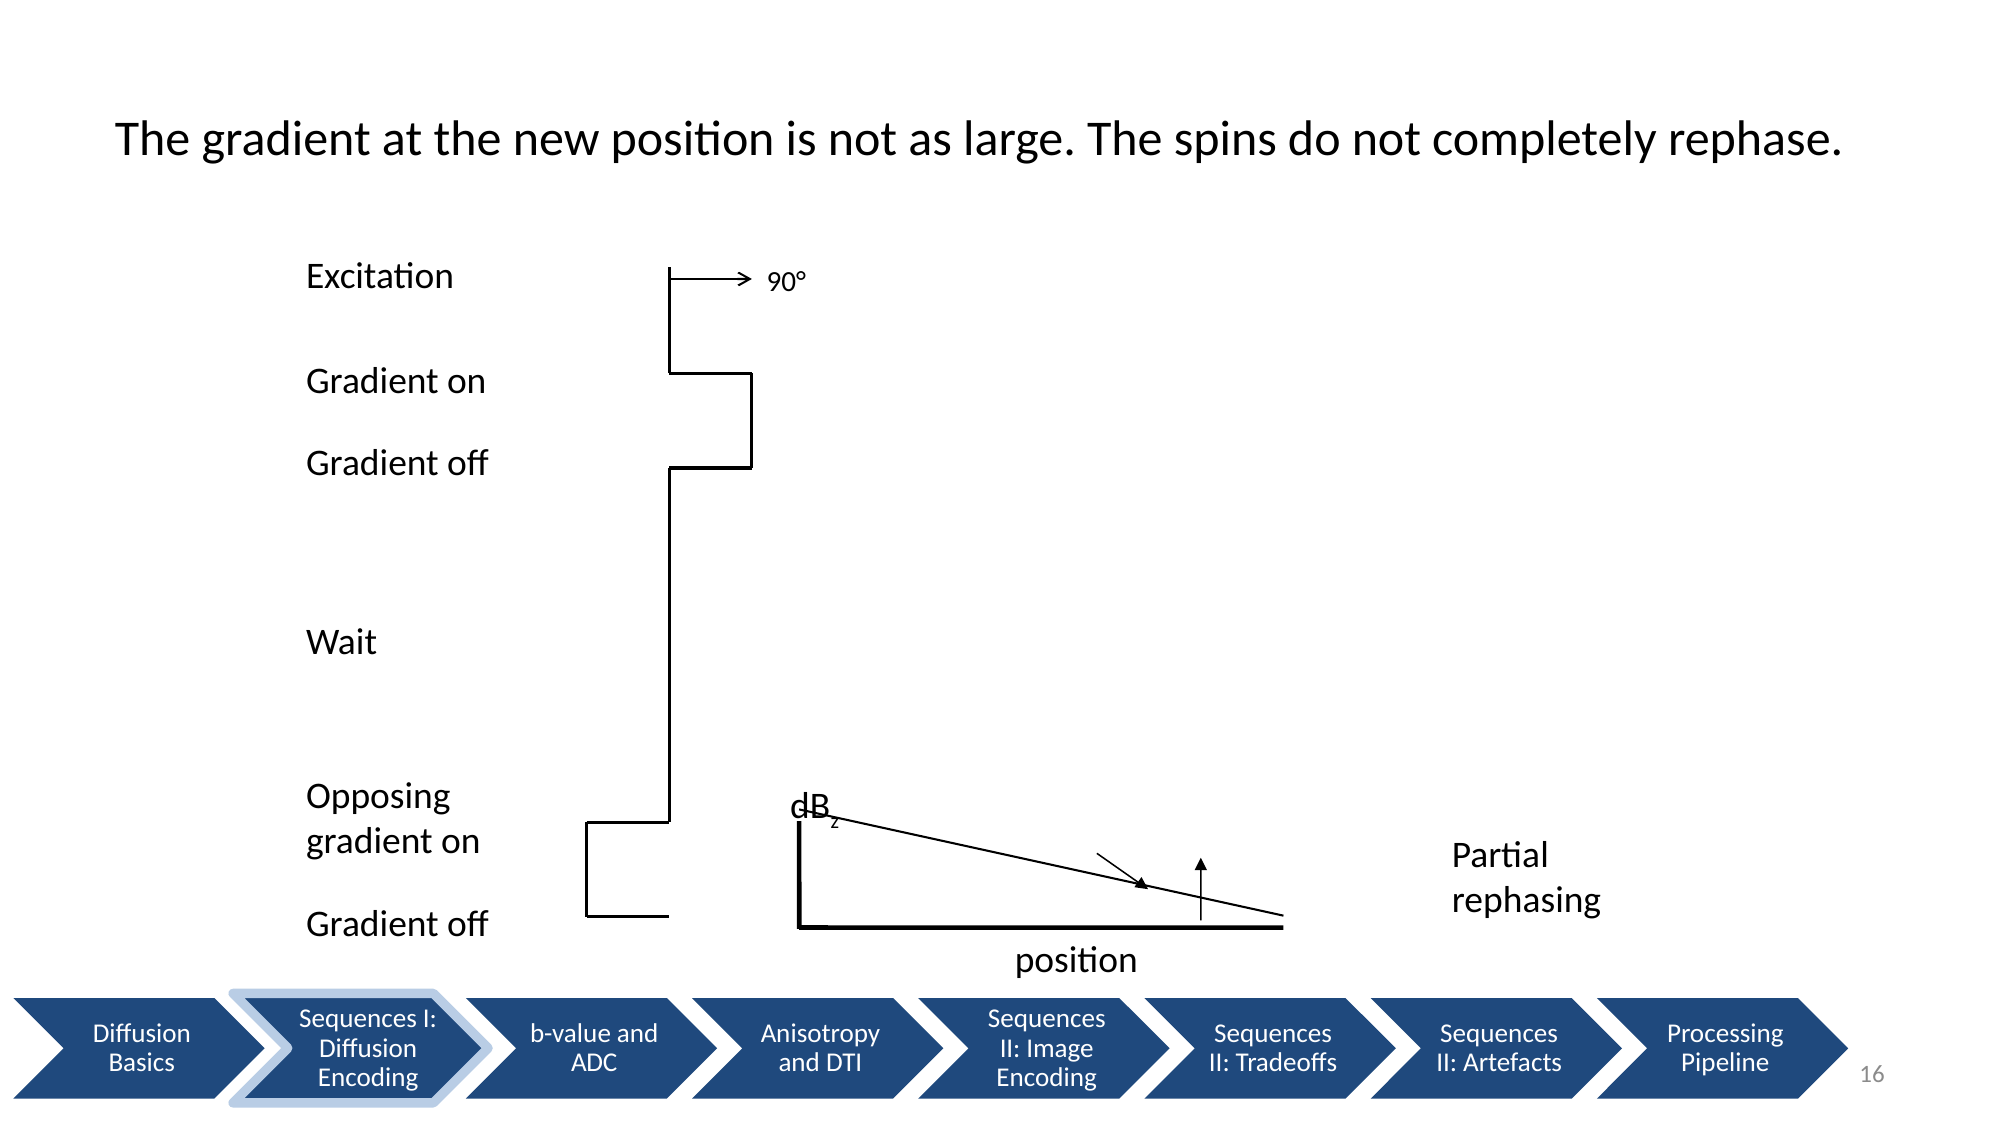

# The gradient at the new position is not as large. The spins do not completely rephase.
Excitation
90°
Gradient on
Gradient off
Wait
Opposing gradient on
dBz

Partial
rephasing

Gradient off

position
Diffusion Basics
Sequences I: Diffusion Encoding
b-value and ADC
Anisotropy and DTI
Sequences II: Image Encoding
Sequences II: Tradeoffs
Sequences II: Artefacts
Processing Pipeline

16